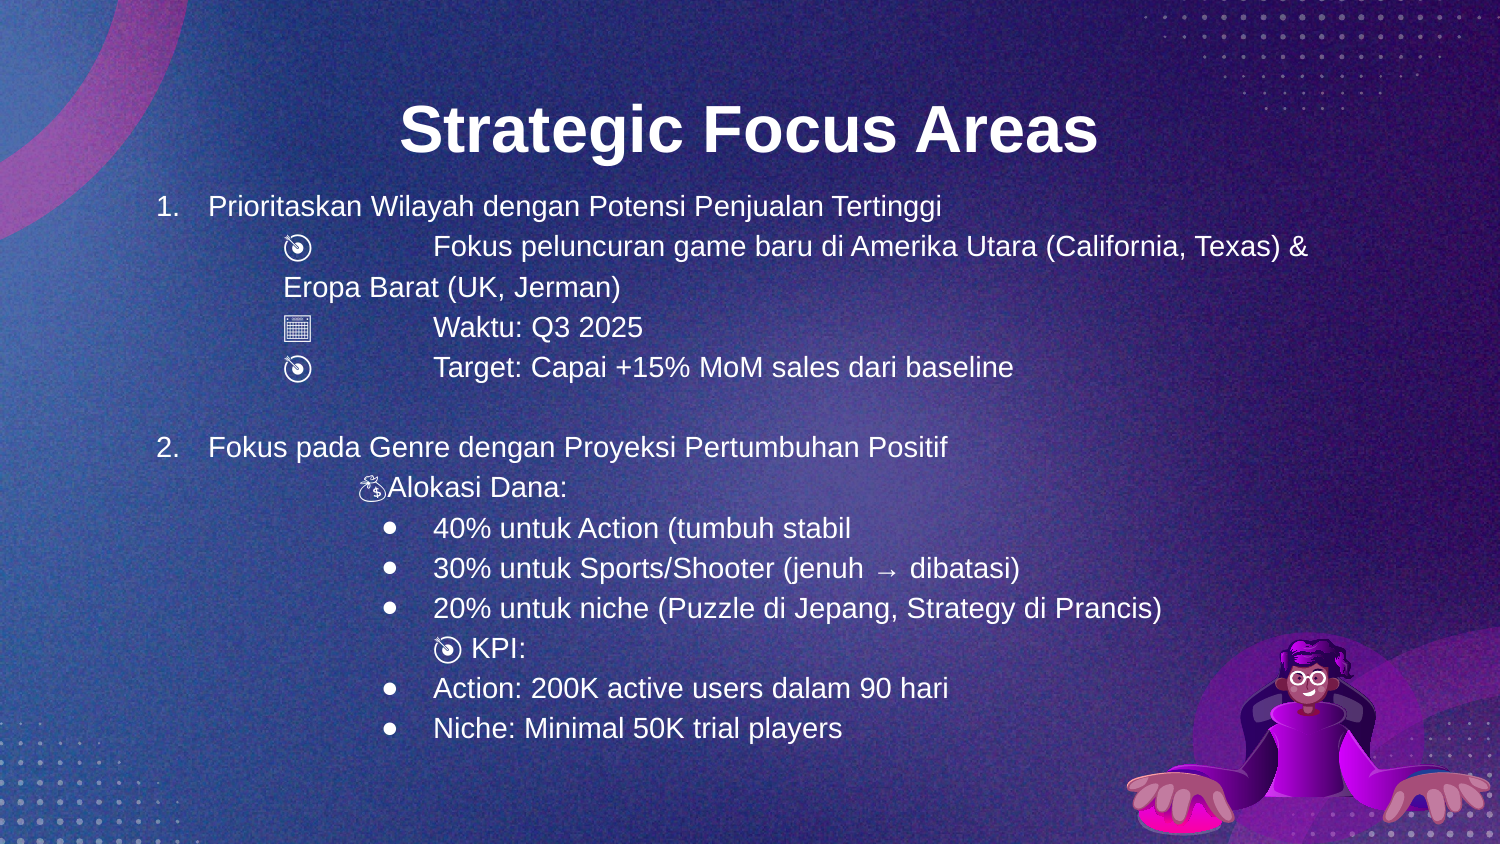

# Strategic Focus Areas
Prioritaskan Wilayah dengan Potensi Penjualan Tertinggi
🎯	Fokus peluncuran game baru di Amerika Utara (California, Texas) & Eropa Barat (UK, Jerman)
📅 	Waktu: Q3 2025
🎯 	Target: Capai +15% MoM sales dari baseline

Fokus pada Genre dengan Proyeksi Pertumbuhan Positif
	💰Alokasi Dana:
40% untuk Action (tumbuh stabil
30% untuk Sports/Shooter (jenuh → dibatasi)
20% untuk niche (Puzzle di Jepang, Strategy di Prancis)
		🎯 KPI:
Action: 200K active users dalam 90 hari
Niche: Minimal 50K trial players